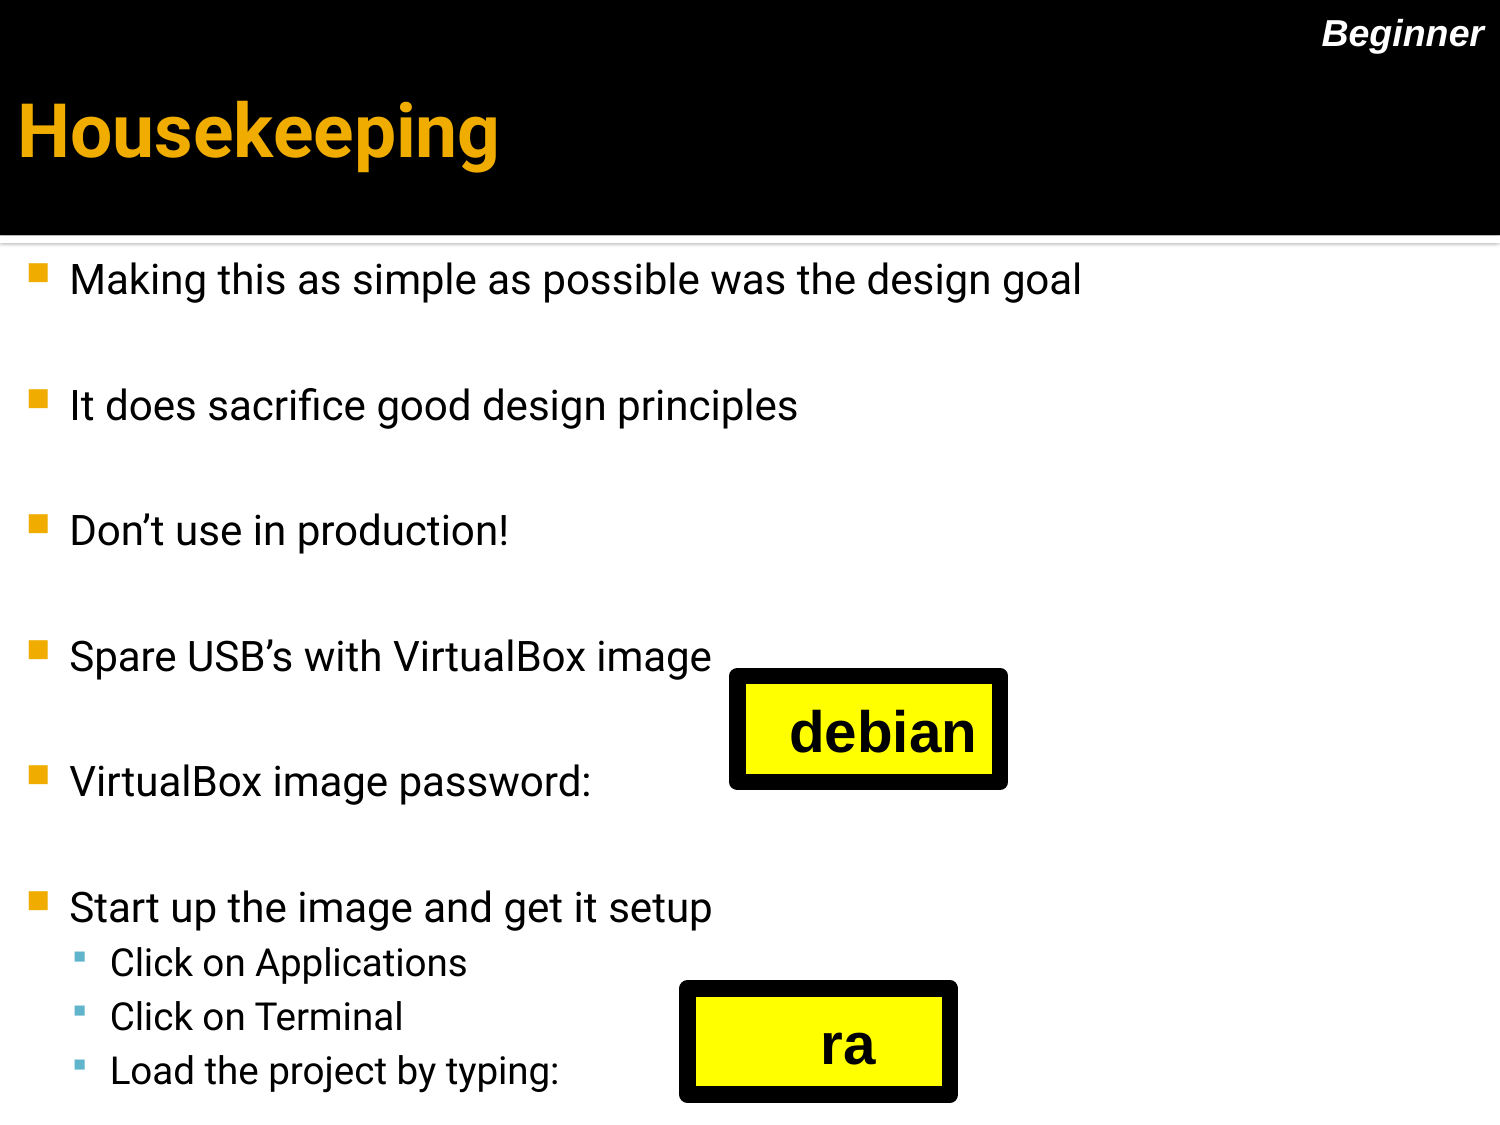

Beginner
# Housekeeping
Making this as simple as possible was the design goal

It does sacrifice good design principles

Don’t use in production!

Spare USB’s with VirtualBox image

VirtualBox image password:

Start up the image and get it setup
Click on Applications
Click on Terminal
Load the project by typing:

   debian

        ra